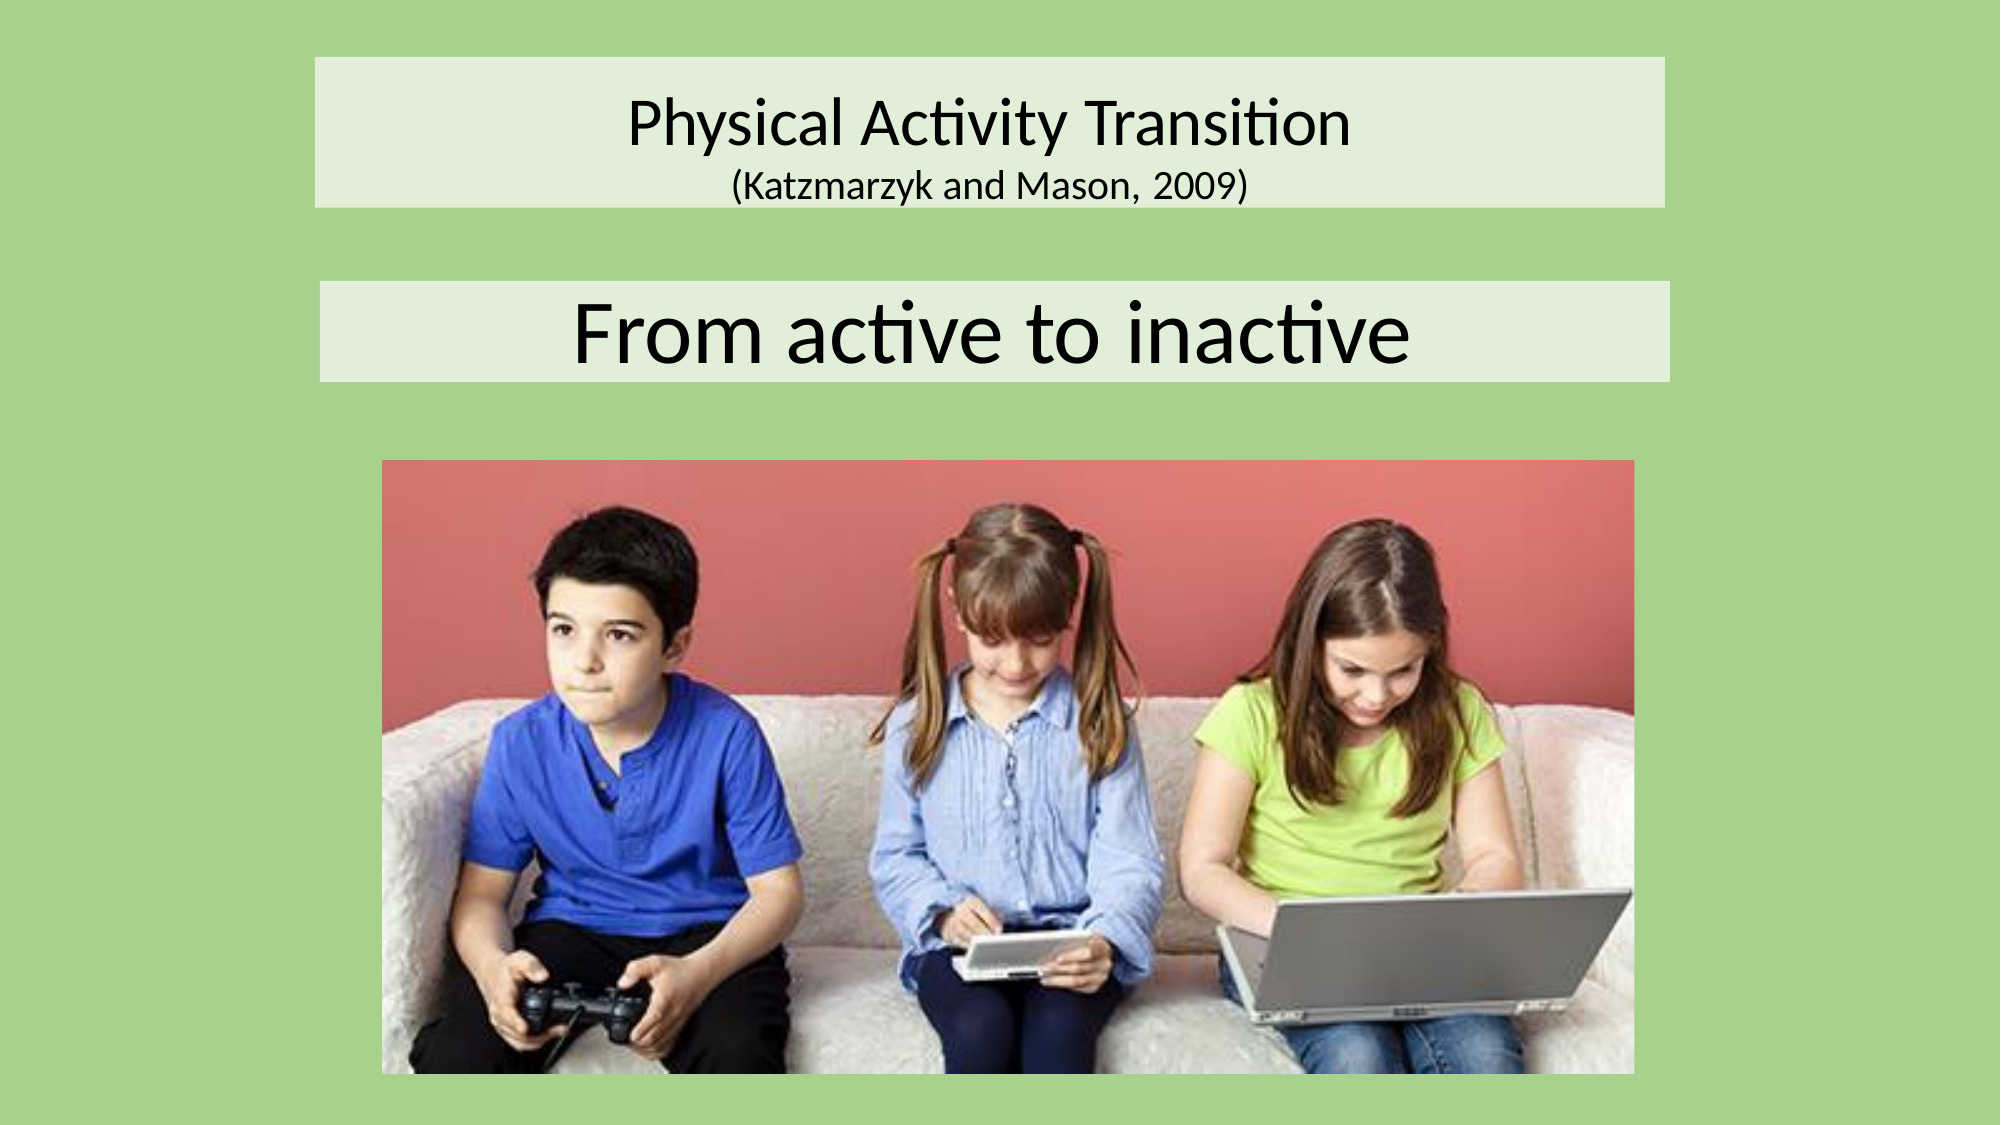

Physical Activity Transition
(Katzmarzyk and Mason, 2009)
From active to inactive